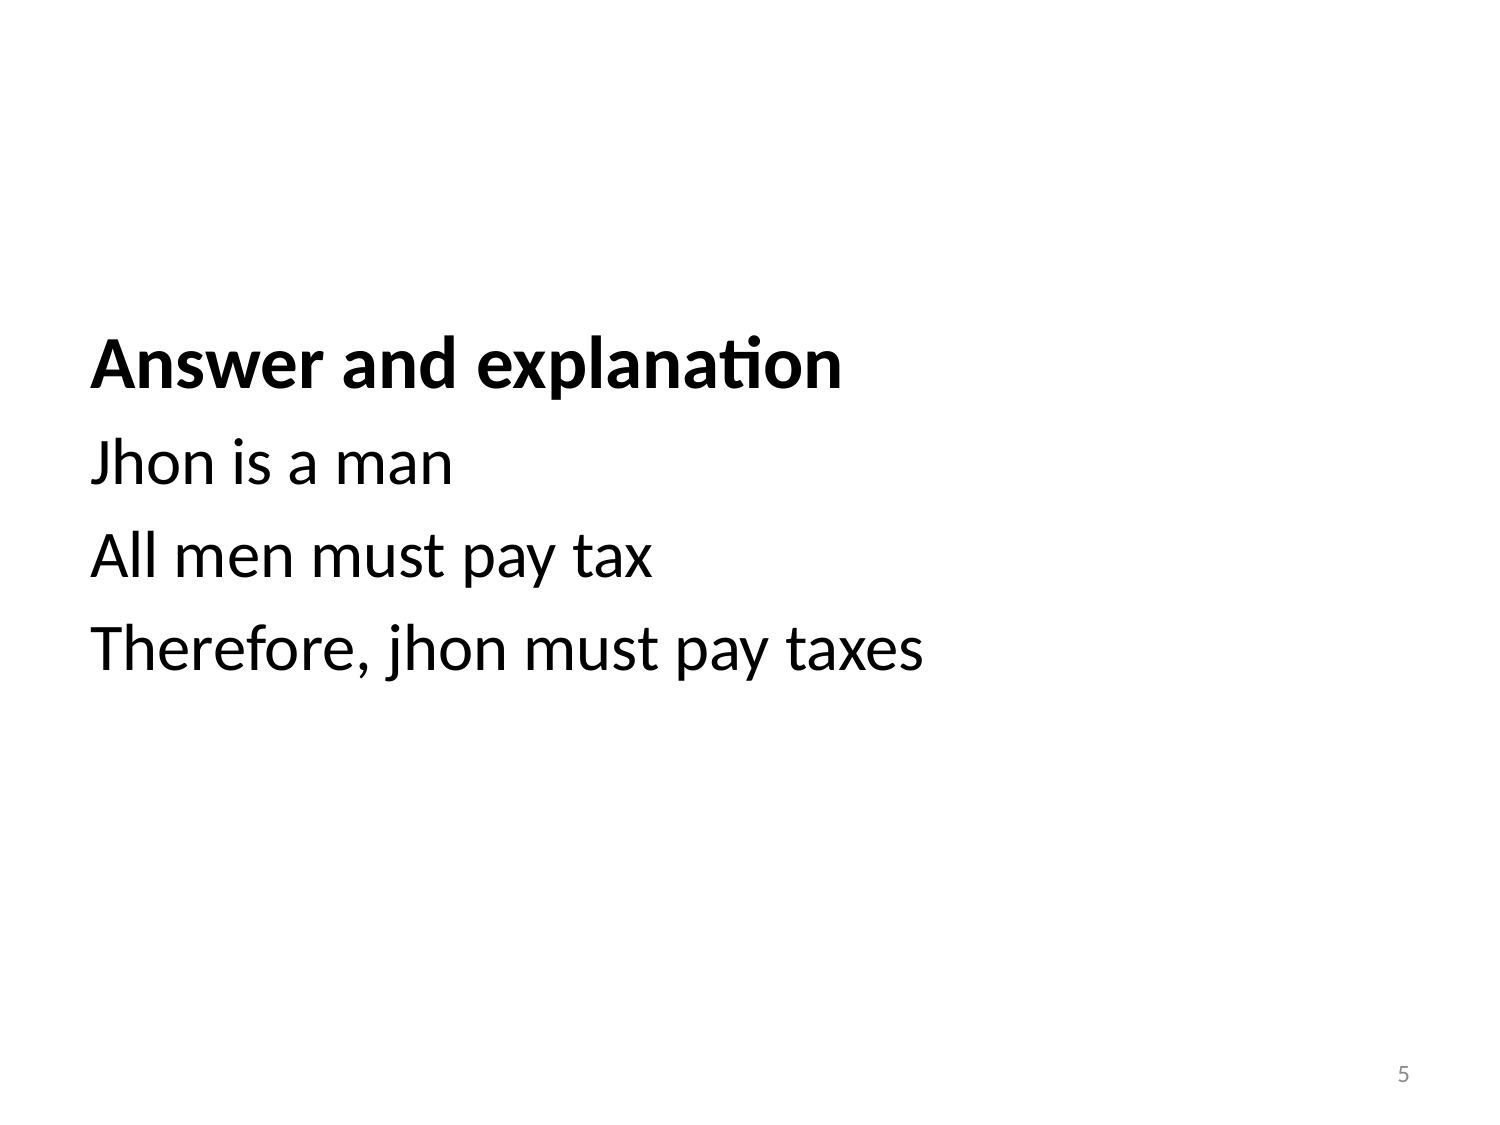

Answer and explanation
Jhon is a man
All men must pay tax
Therefore, jhon must pay taxes

5